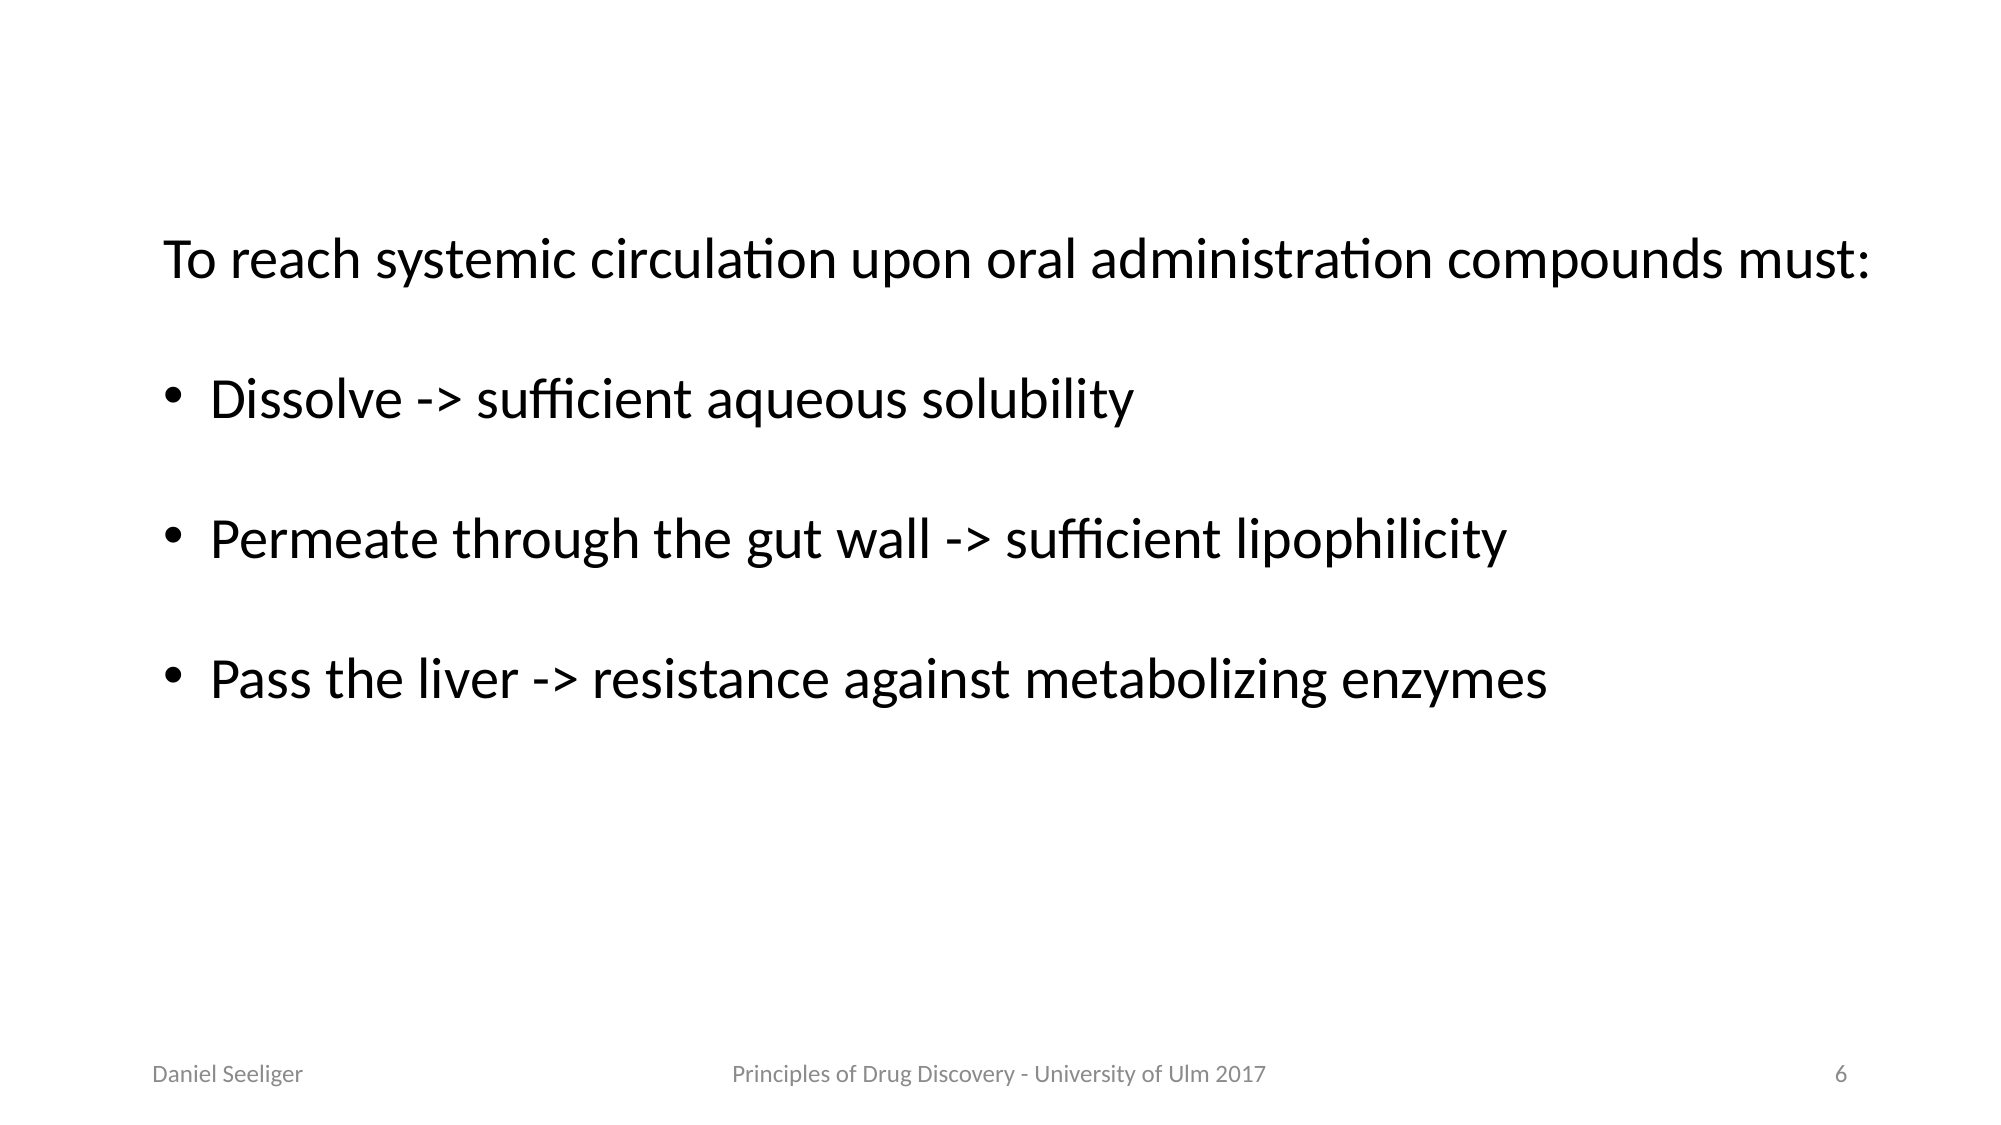

To reach systemic circulation upon oral administration compounds must:
Dissolve -> sufficient aqueous solubility
Permeate through the gut wall -> sufficient lipophilicity
Pass the liver -> resistance against metabolizing enzymes

Daniel Seeliger
Principles of Drug Discovery - University of Ulm 2017
6